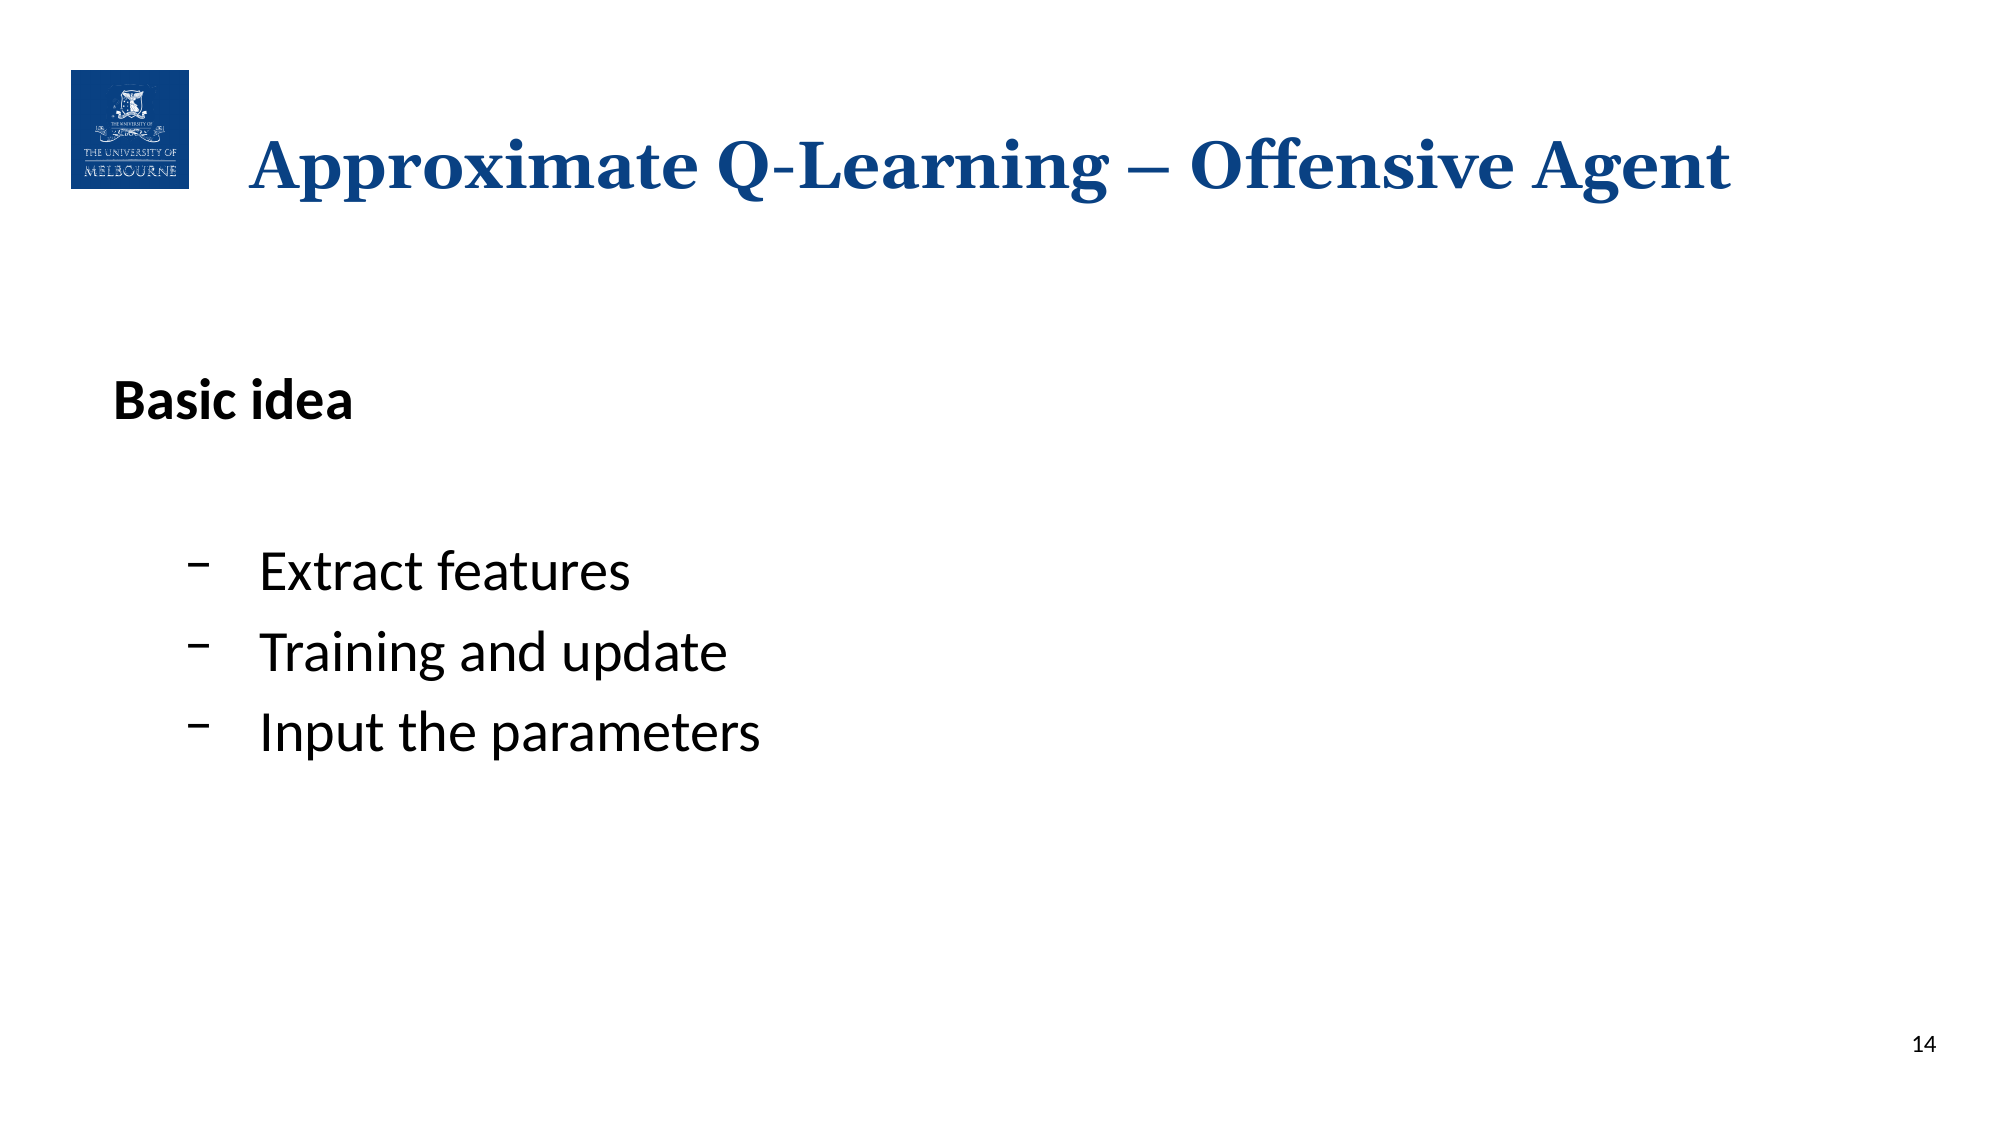

# Approximate Q-Learning – Offensive Agent
Basic idea

Extract features
Training and update
Input the parameters
14